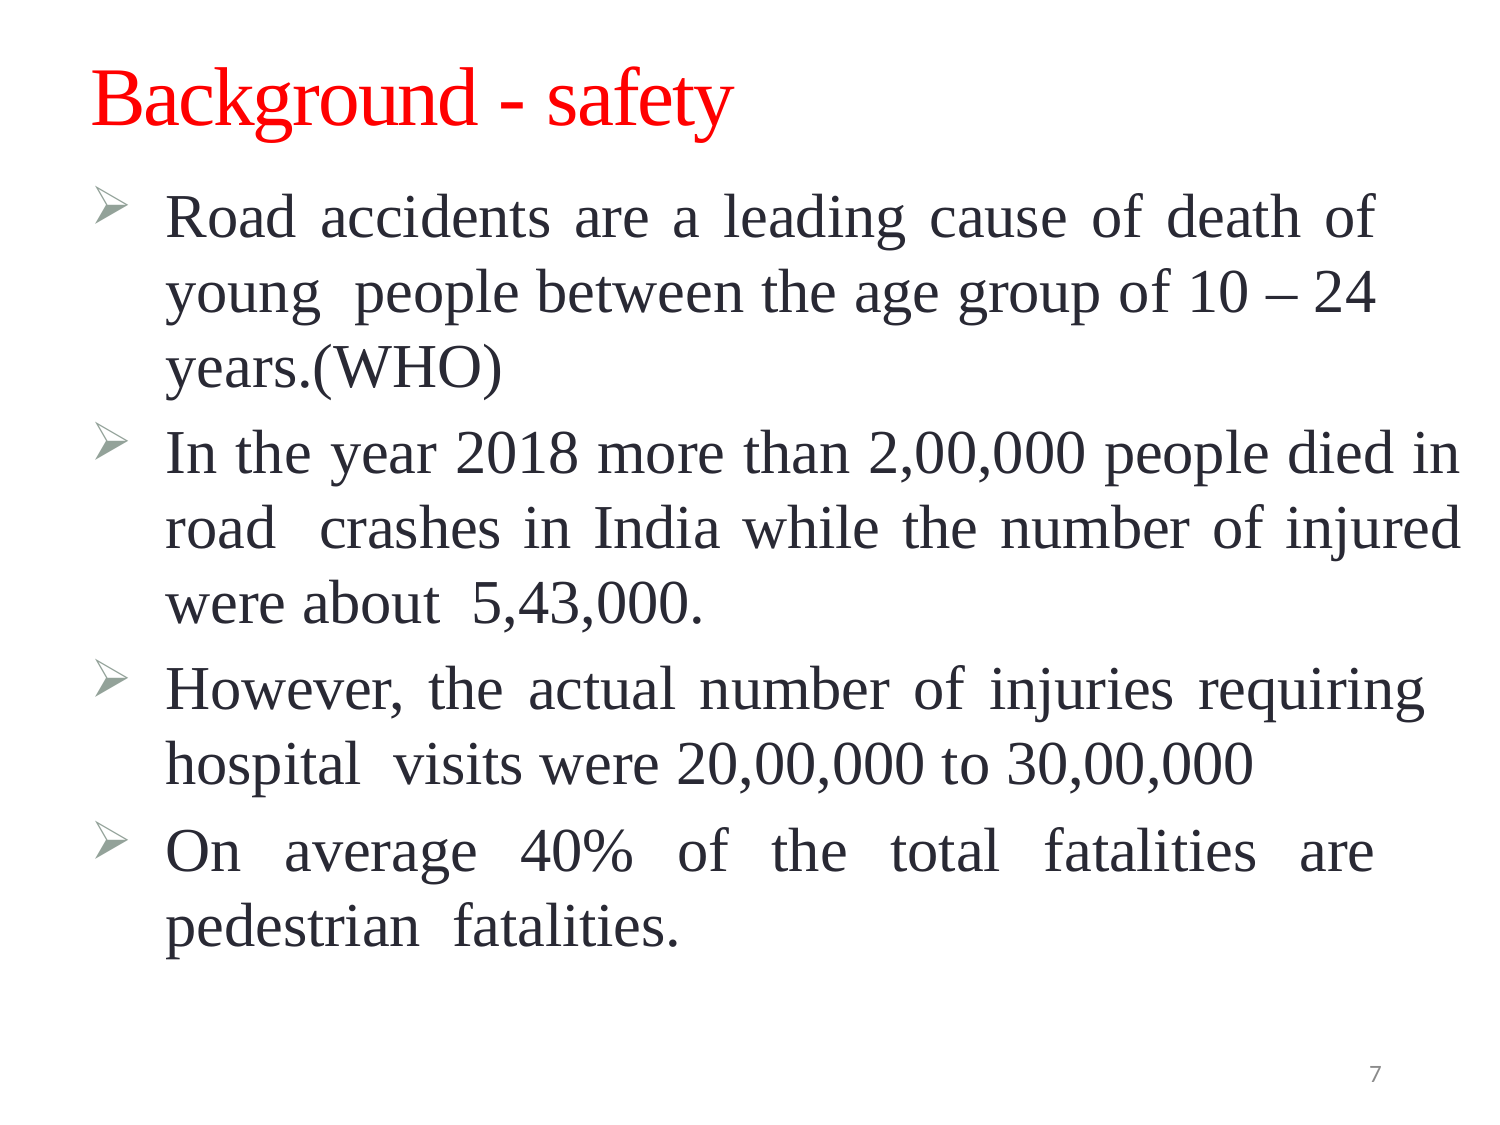

6
Design of Pedestrian Facilities
# Background - safety
Road accidents are a leading cause of death of young  people between the age group of 10 – 24 years.(WHO)
In the year 2018 more than 2,00,000 people died in road  crashes in India while the number of injured were about  5,43,000.
However, the actual number of injuries requiring hospital  visits were 20,00,000 to 30,00,000
On average 40% of the total fatalities are pedestrian  fatalities.
7